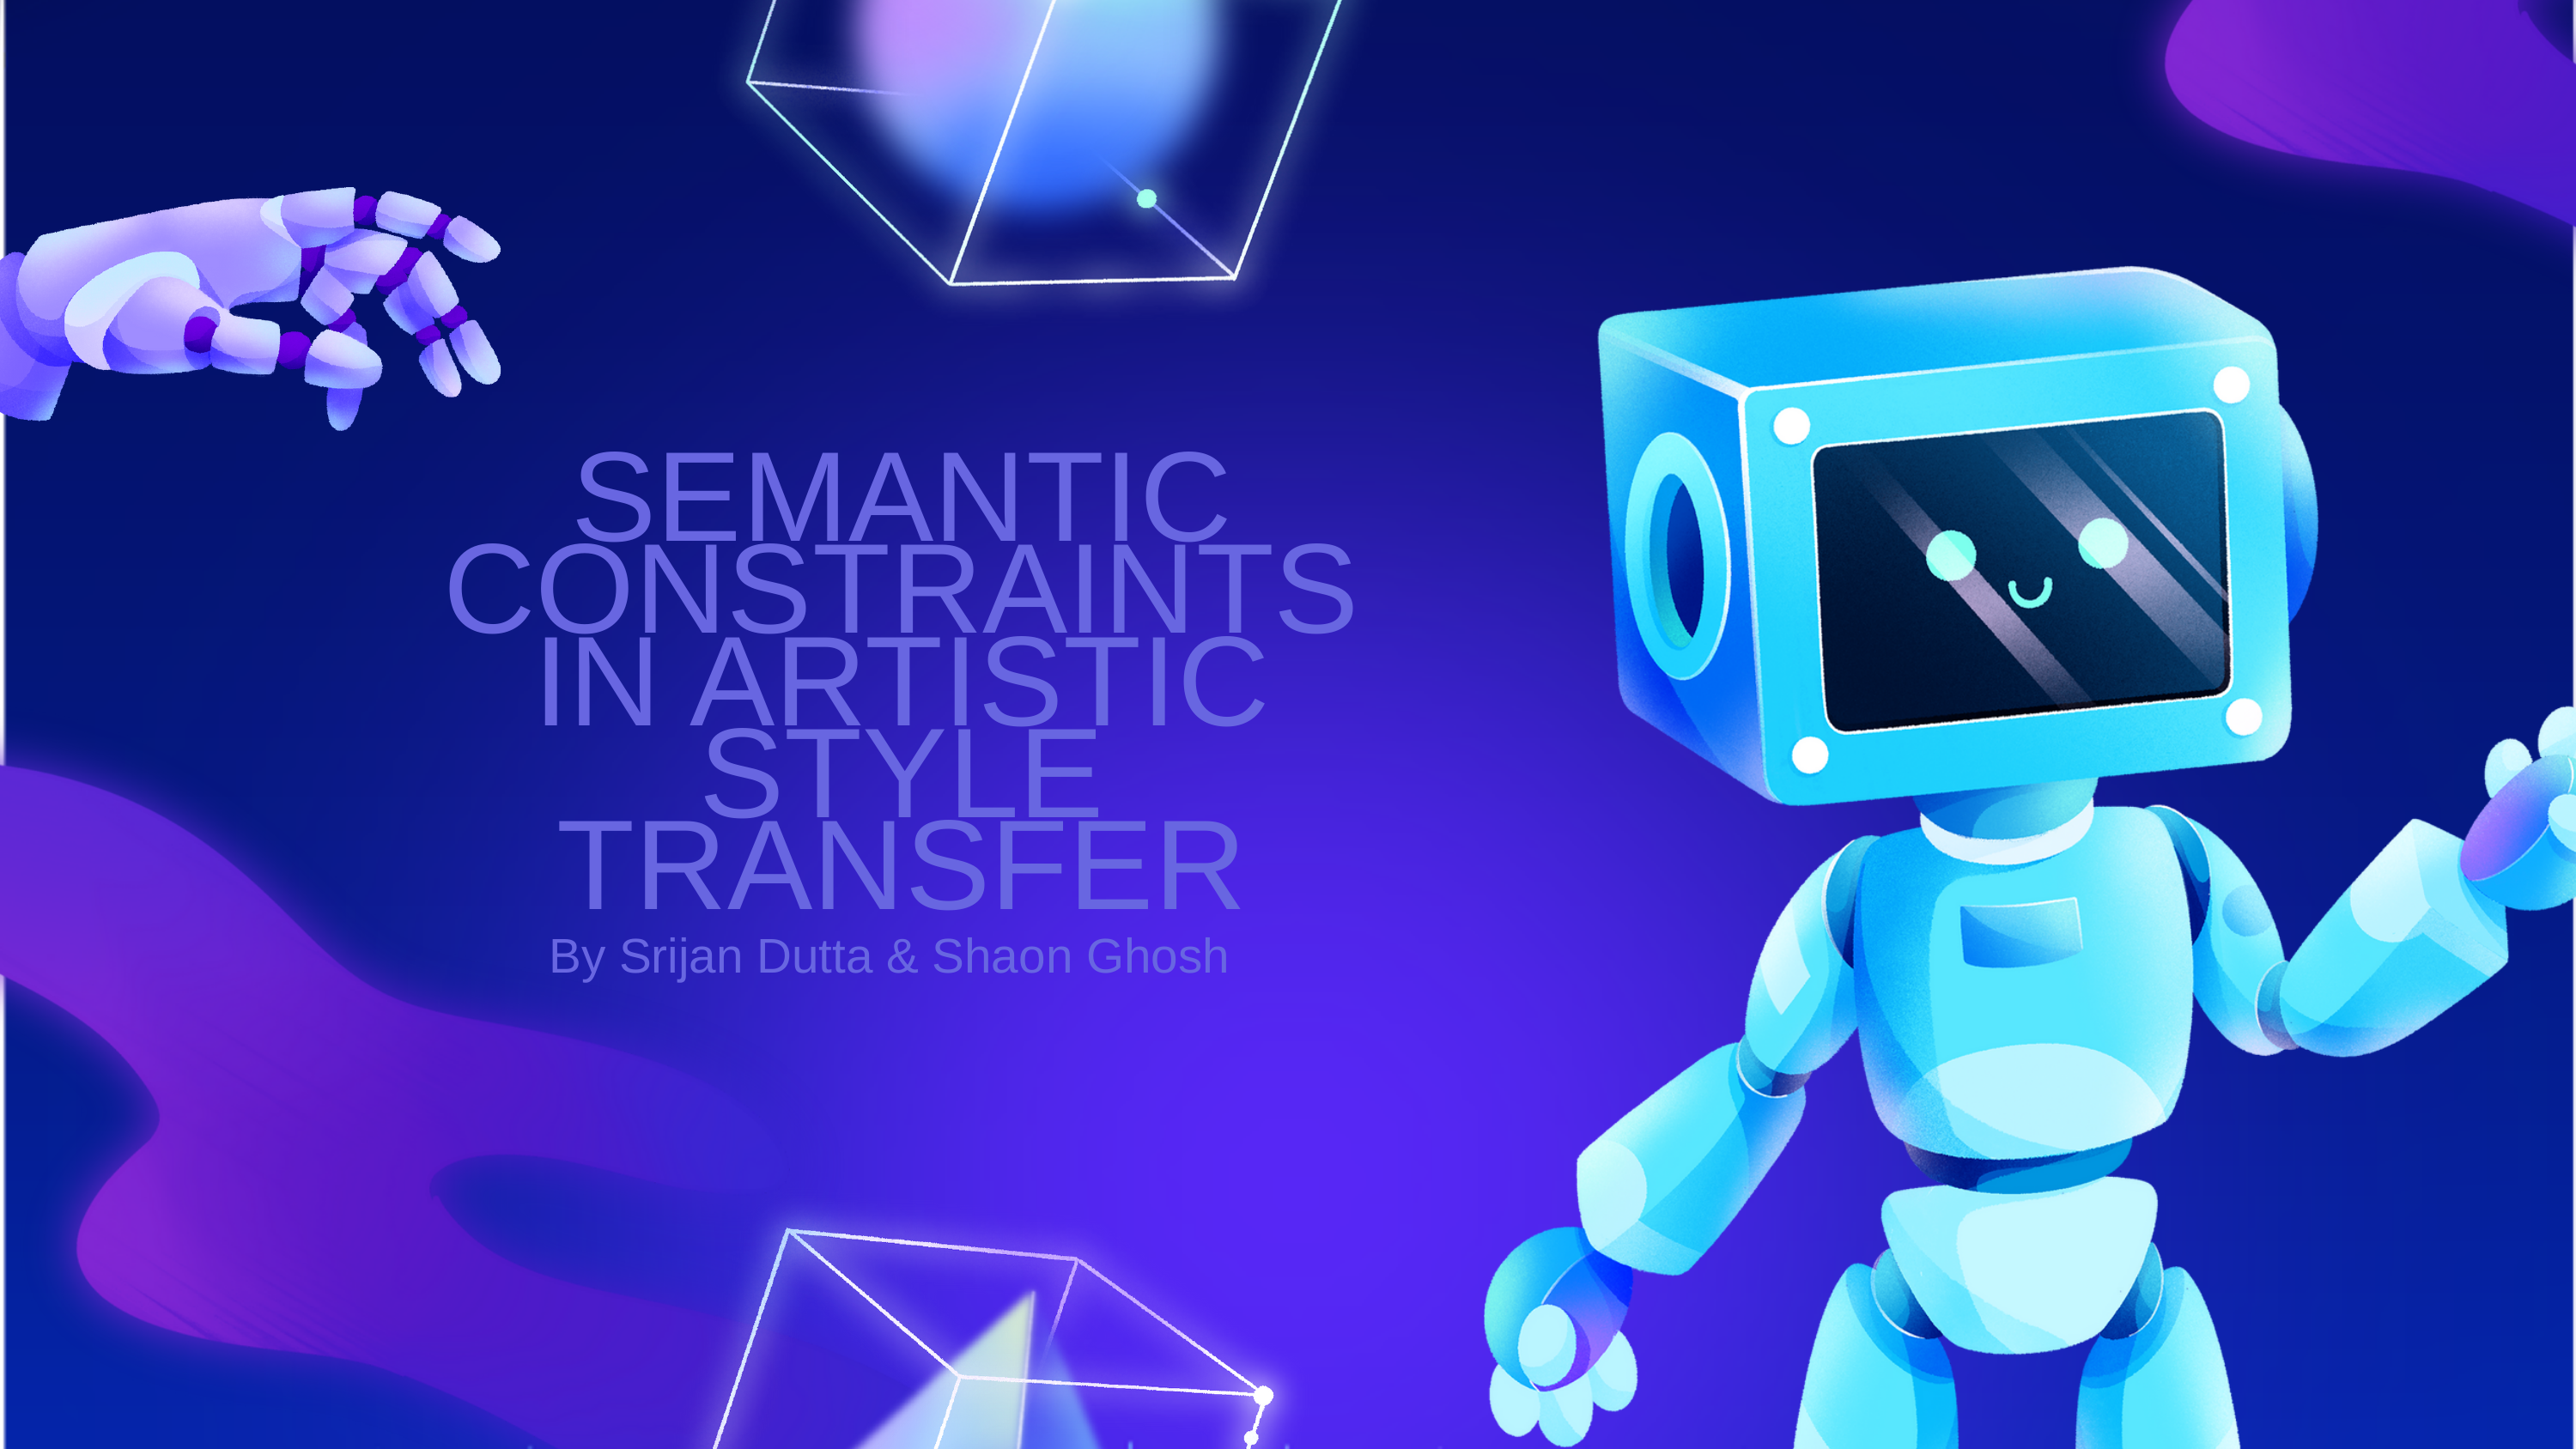

SEMANTIC CONSTRAINTS IN ARTISTIC STYLE TRANSFER

By Srijan Dutta & Shaon Ghosh